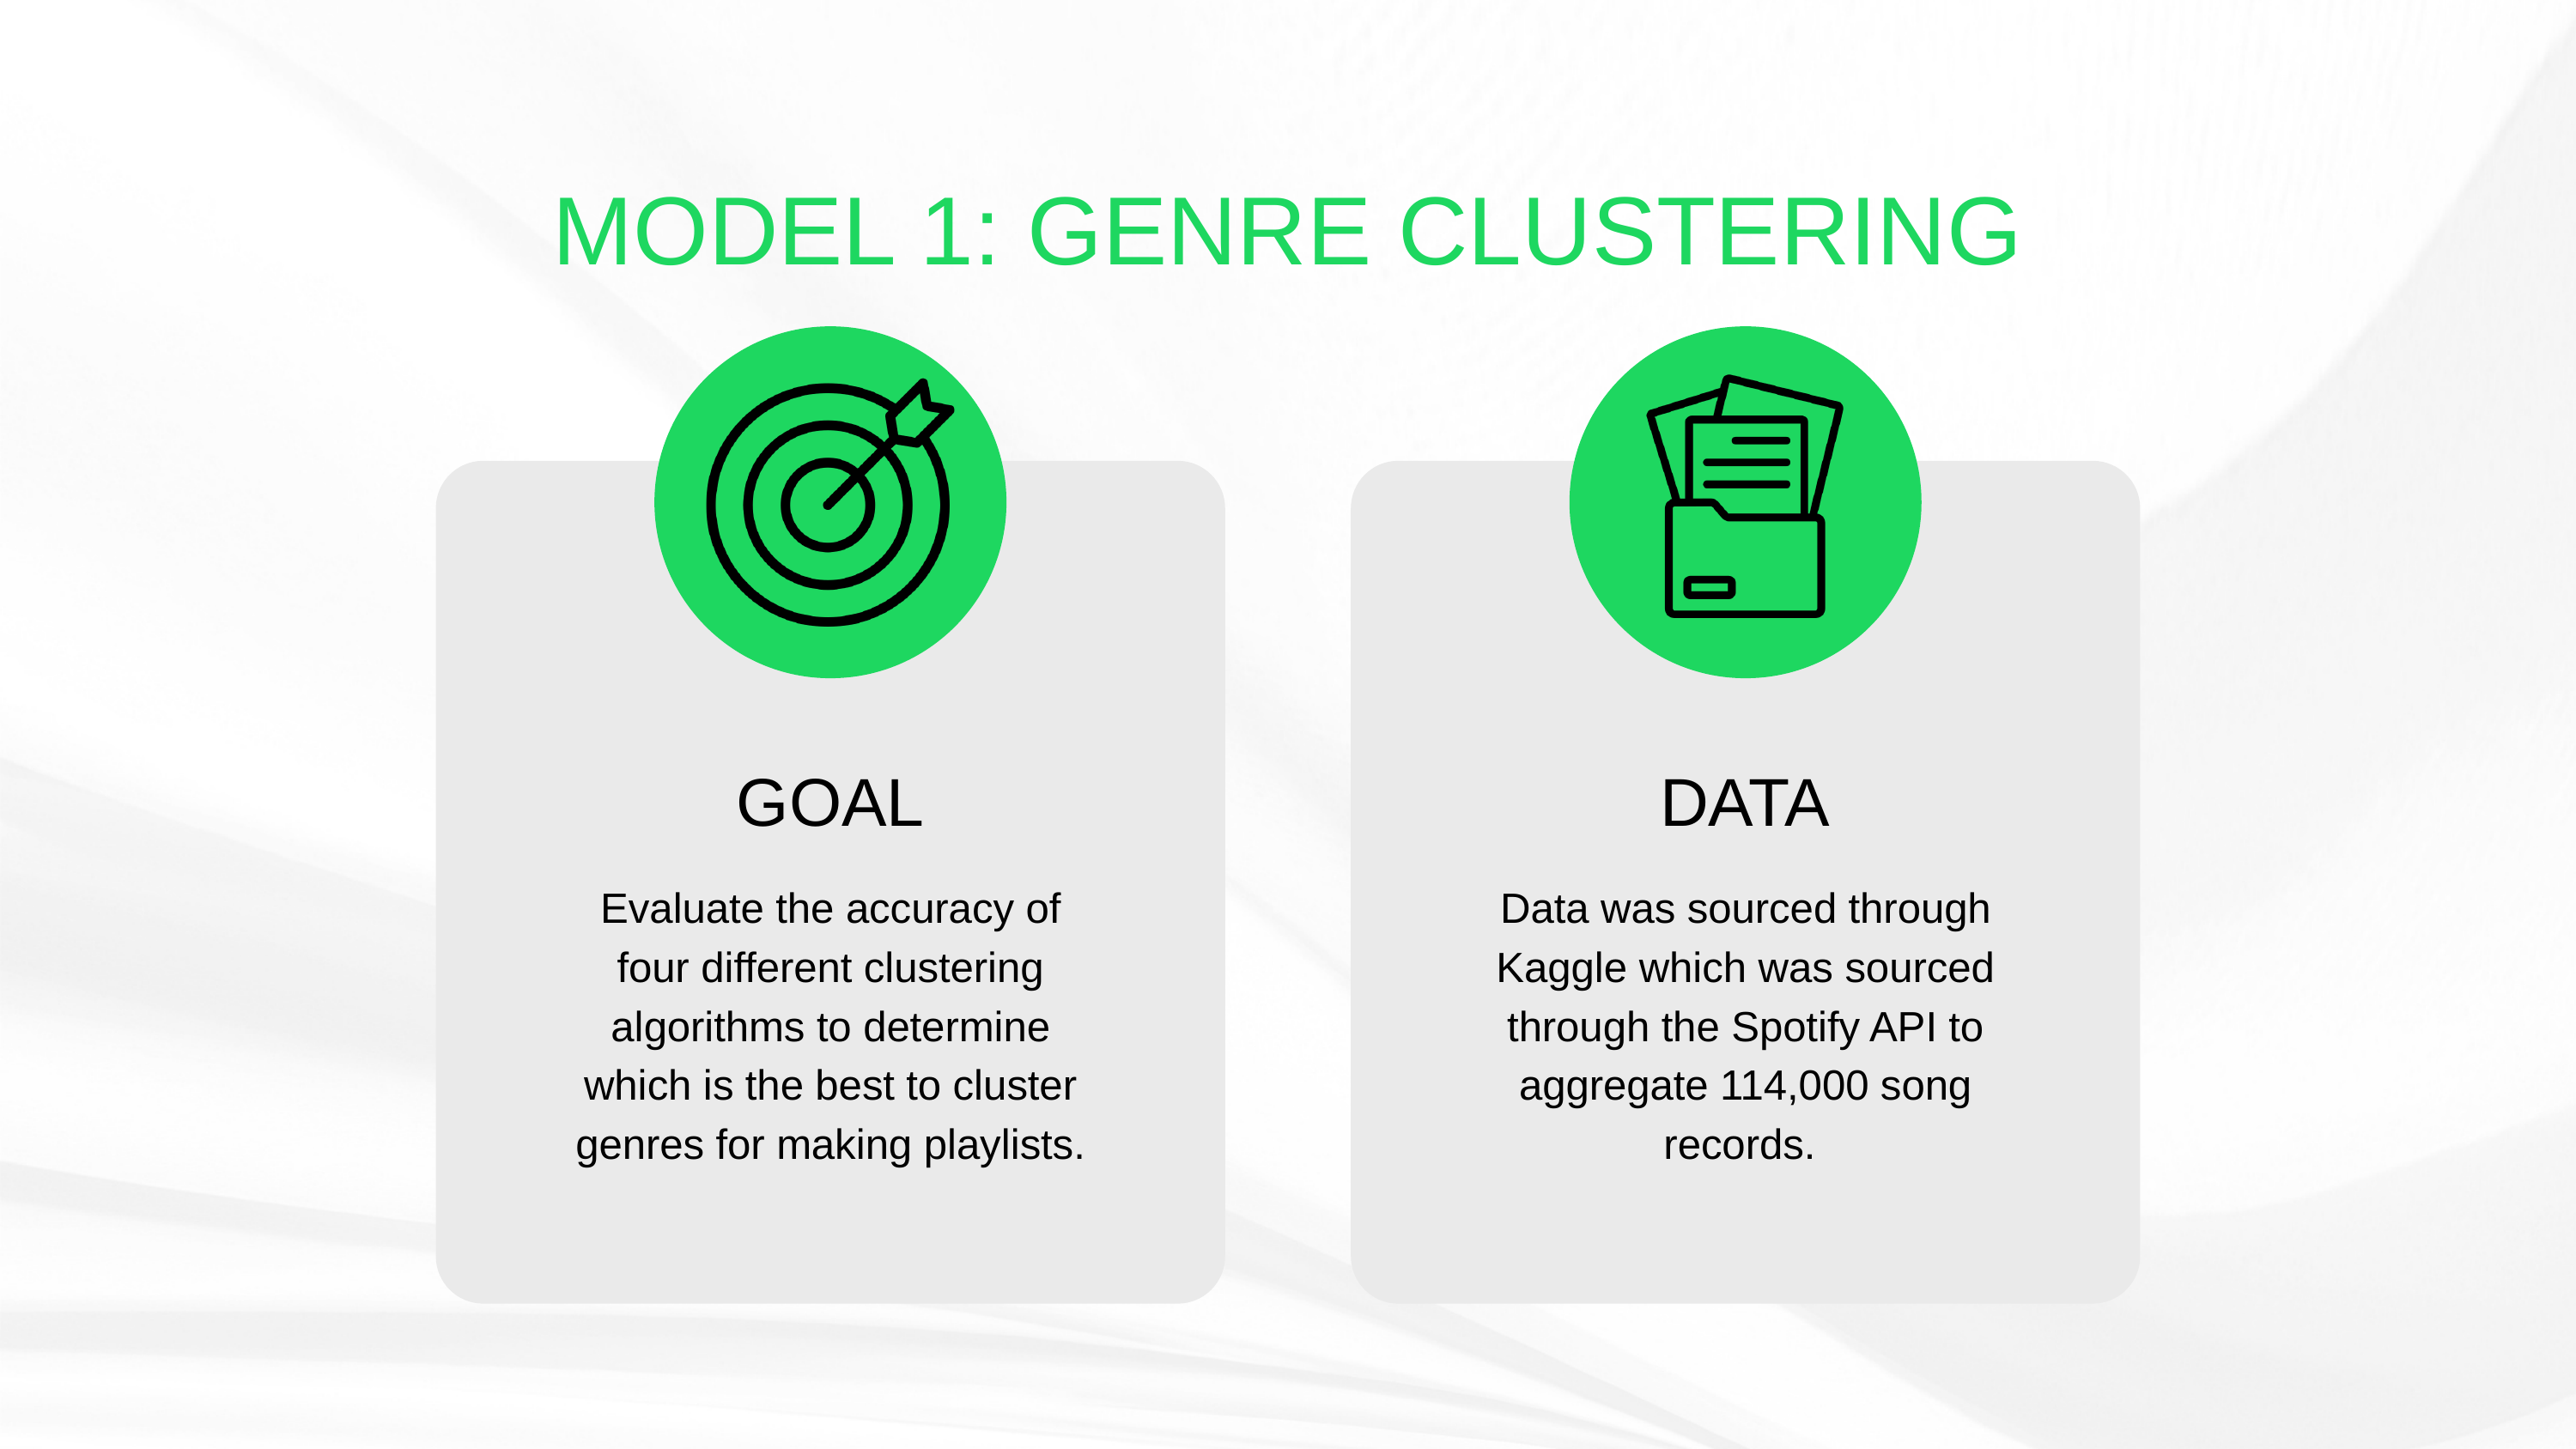

MODEL 1: GENRE CLUSTERING

GOAL
DATA
Evaluate the accuracy of four different clustering algorithms to determine which is the best to cluster genres for making playlists.
Data was sourced through Kaggle which was sourced through the Spotify API to aggregate 114,000 song records.